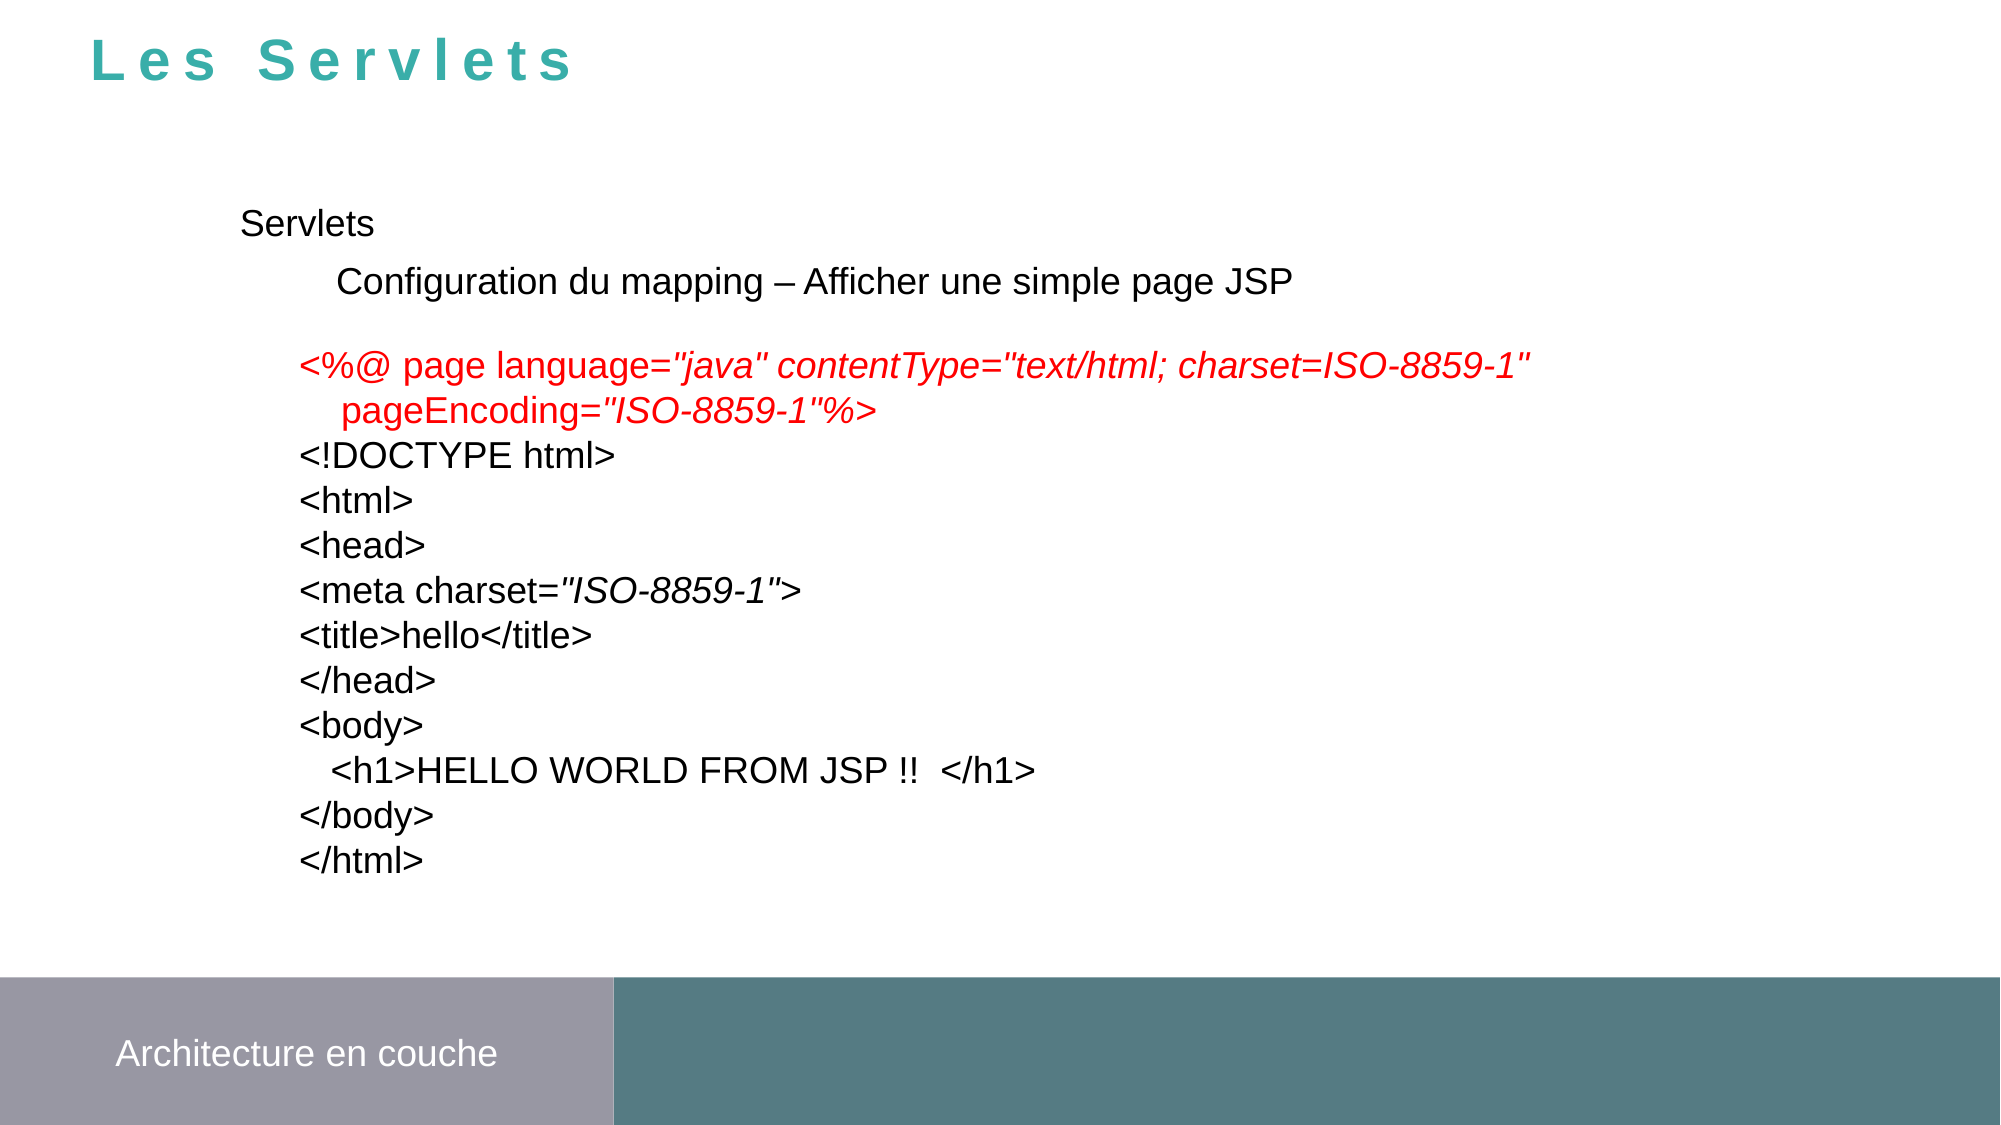

Les Servlets

Servlets
Configuration du mapping – Afficher une simple page JSP
<%@ page language="java" contentType="text/html; charset=ISO-8859-1"
    pageEncoding="ISO-8859-1"%>
<!DOCTYPE html>
<html>
<head>
<meta charset="ISO-8859-1">
<title>hello</title>
</head>
<body>
   <h1>HELLO WORLD FROM JSP !!  </h1>
</body>
</html>
Architecture en couche